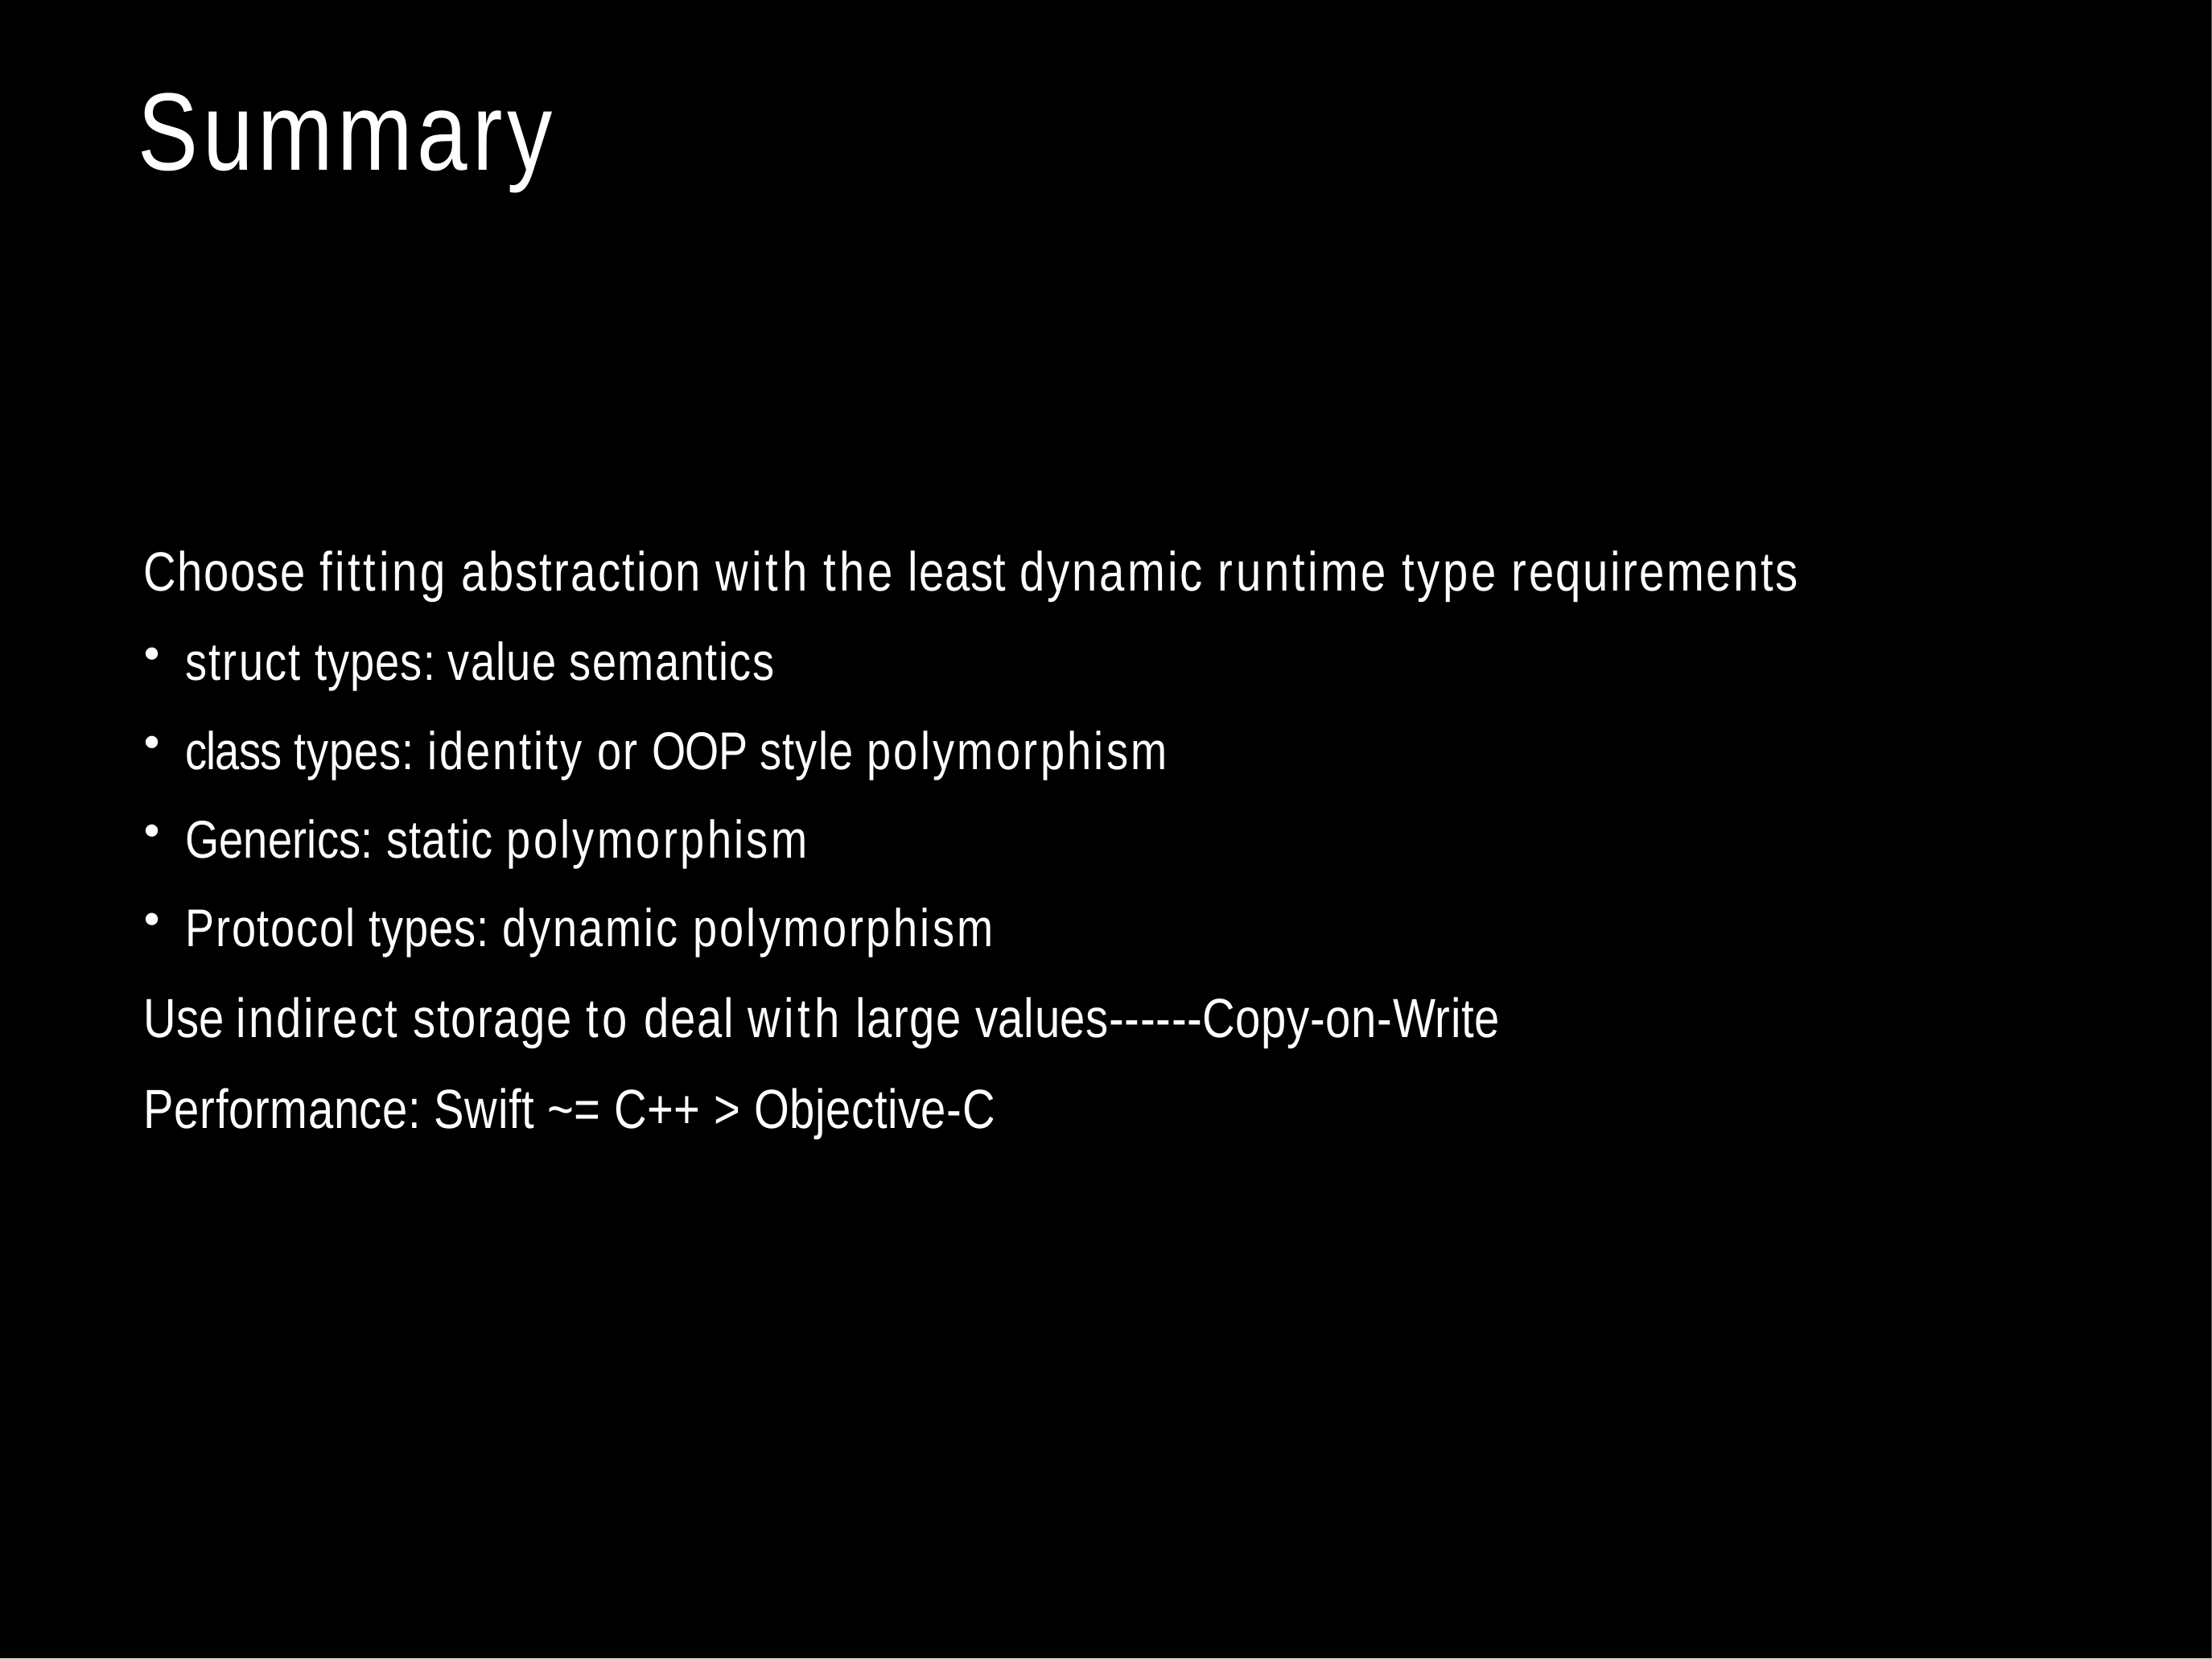

# Summary
Choose fitting abstraction with the least dynamic runtime type requirements
struct types: value semantics
class types: identity or OOP style polymorphism
Generics: static polymorphism
Protocol types: dynamic polymorphism
Use indirect storage to deal with large values------Copy-on-Write
Performance: Swift ~= C++ > Objective-C